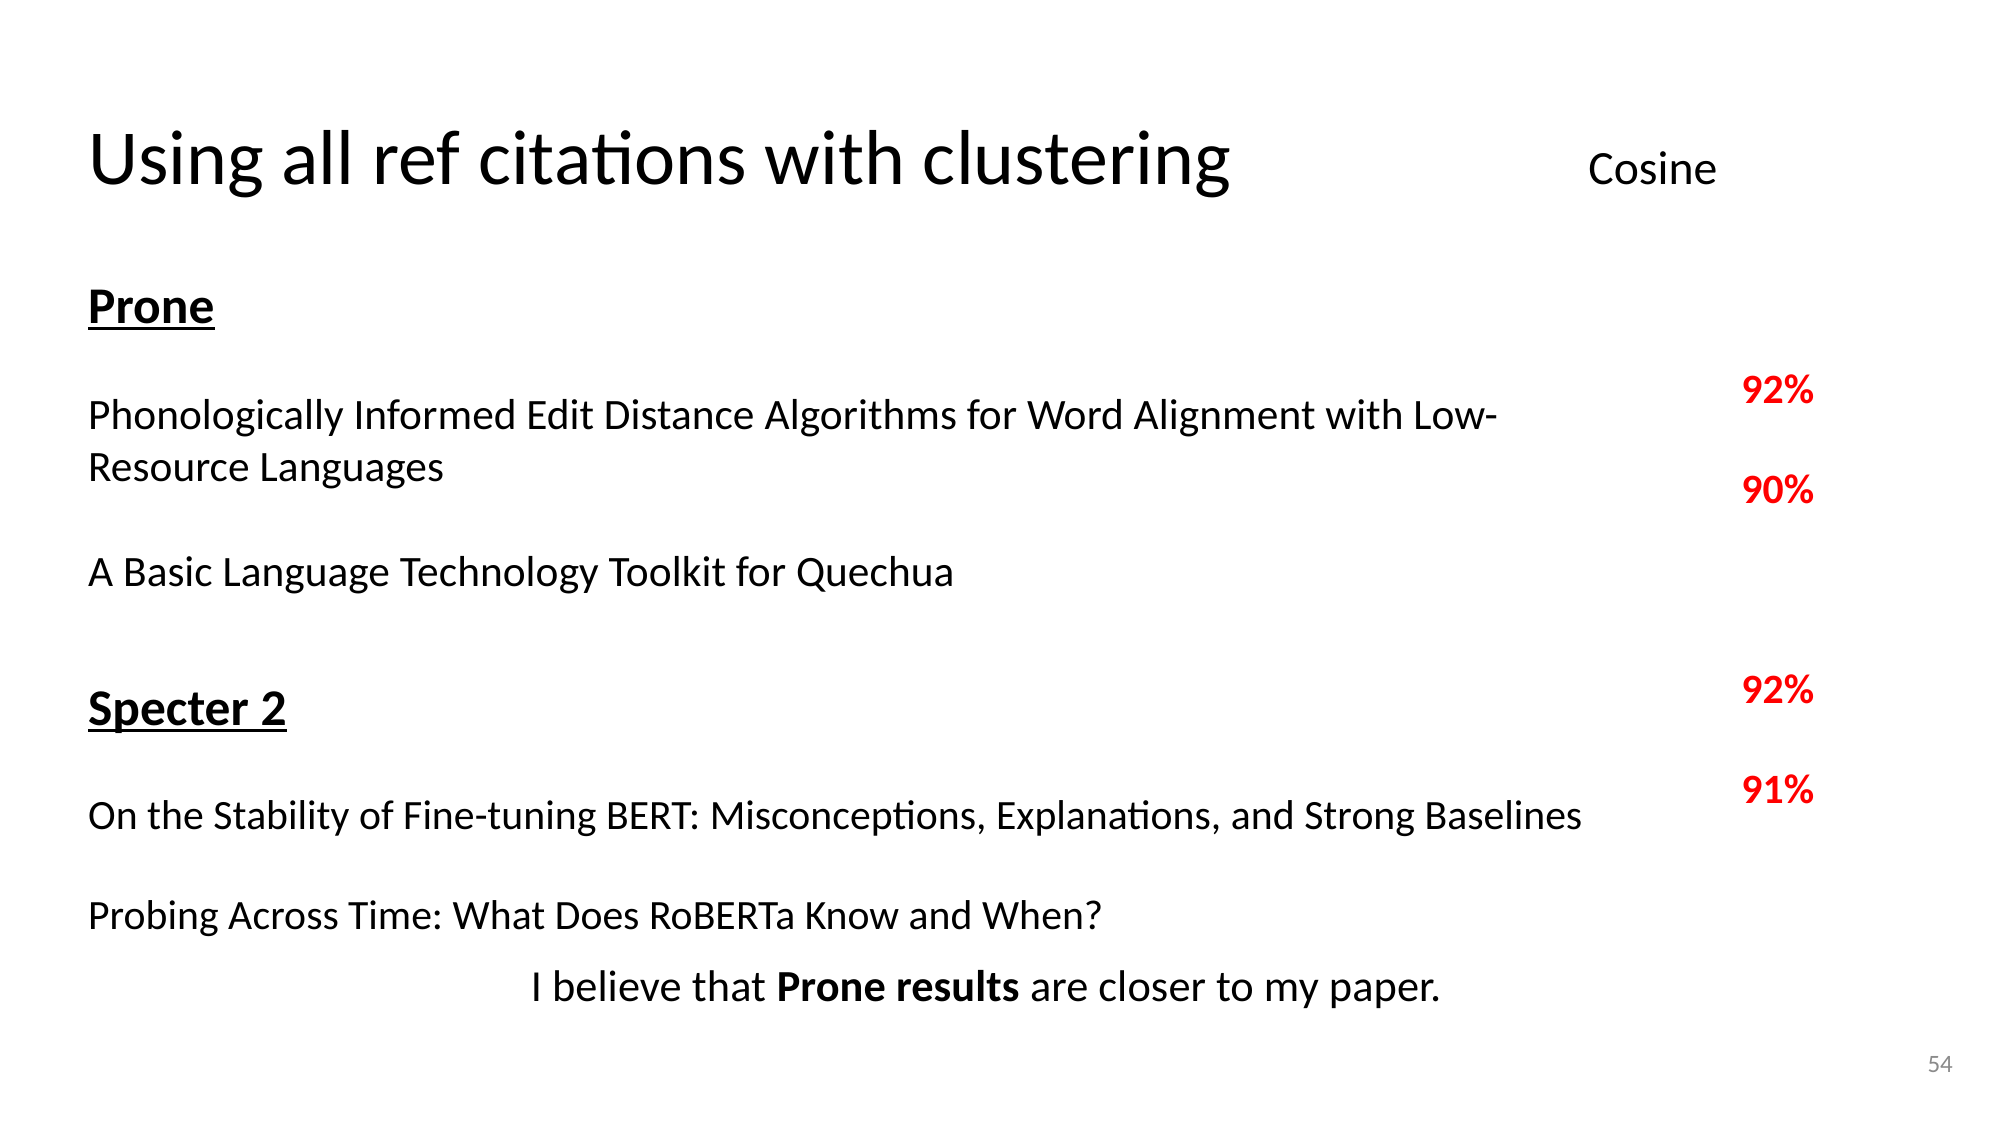

# Using all ref citations with clustering                    Cosine

92%

90%

92%

91%
Prone

Phonologically Informed Edit Distance Algorithms for Word Alignment with Low-Resource Languages

A Basic Language Technology Toolkit for Quechua

Specter 2

On the Stability of Fine-tuning BERT: Misconceptions, Explanations, and Strong Baselines

Probing Across Time: What Does RoBERTa Know and When?

I believe that Prone results are closer to my paper.

54